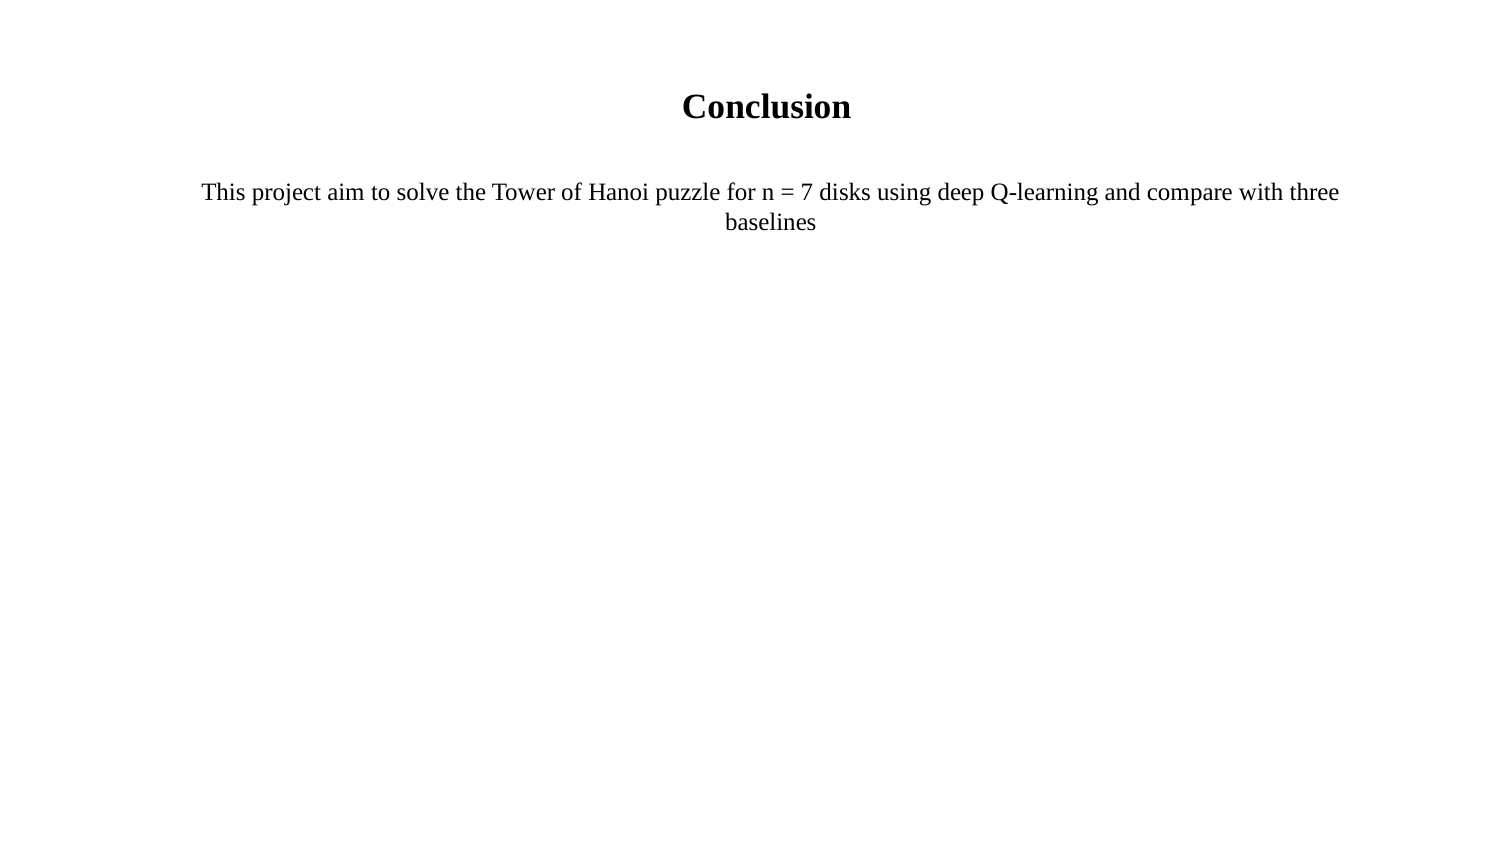

Conclusion
This project aim to solve the Tower of Hanoi puzzle for n = 7 disks using deep Q-learning and compare with three baselines